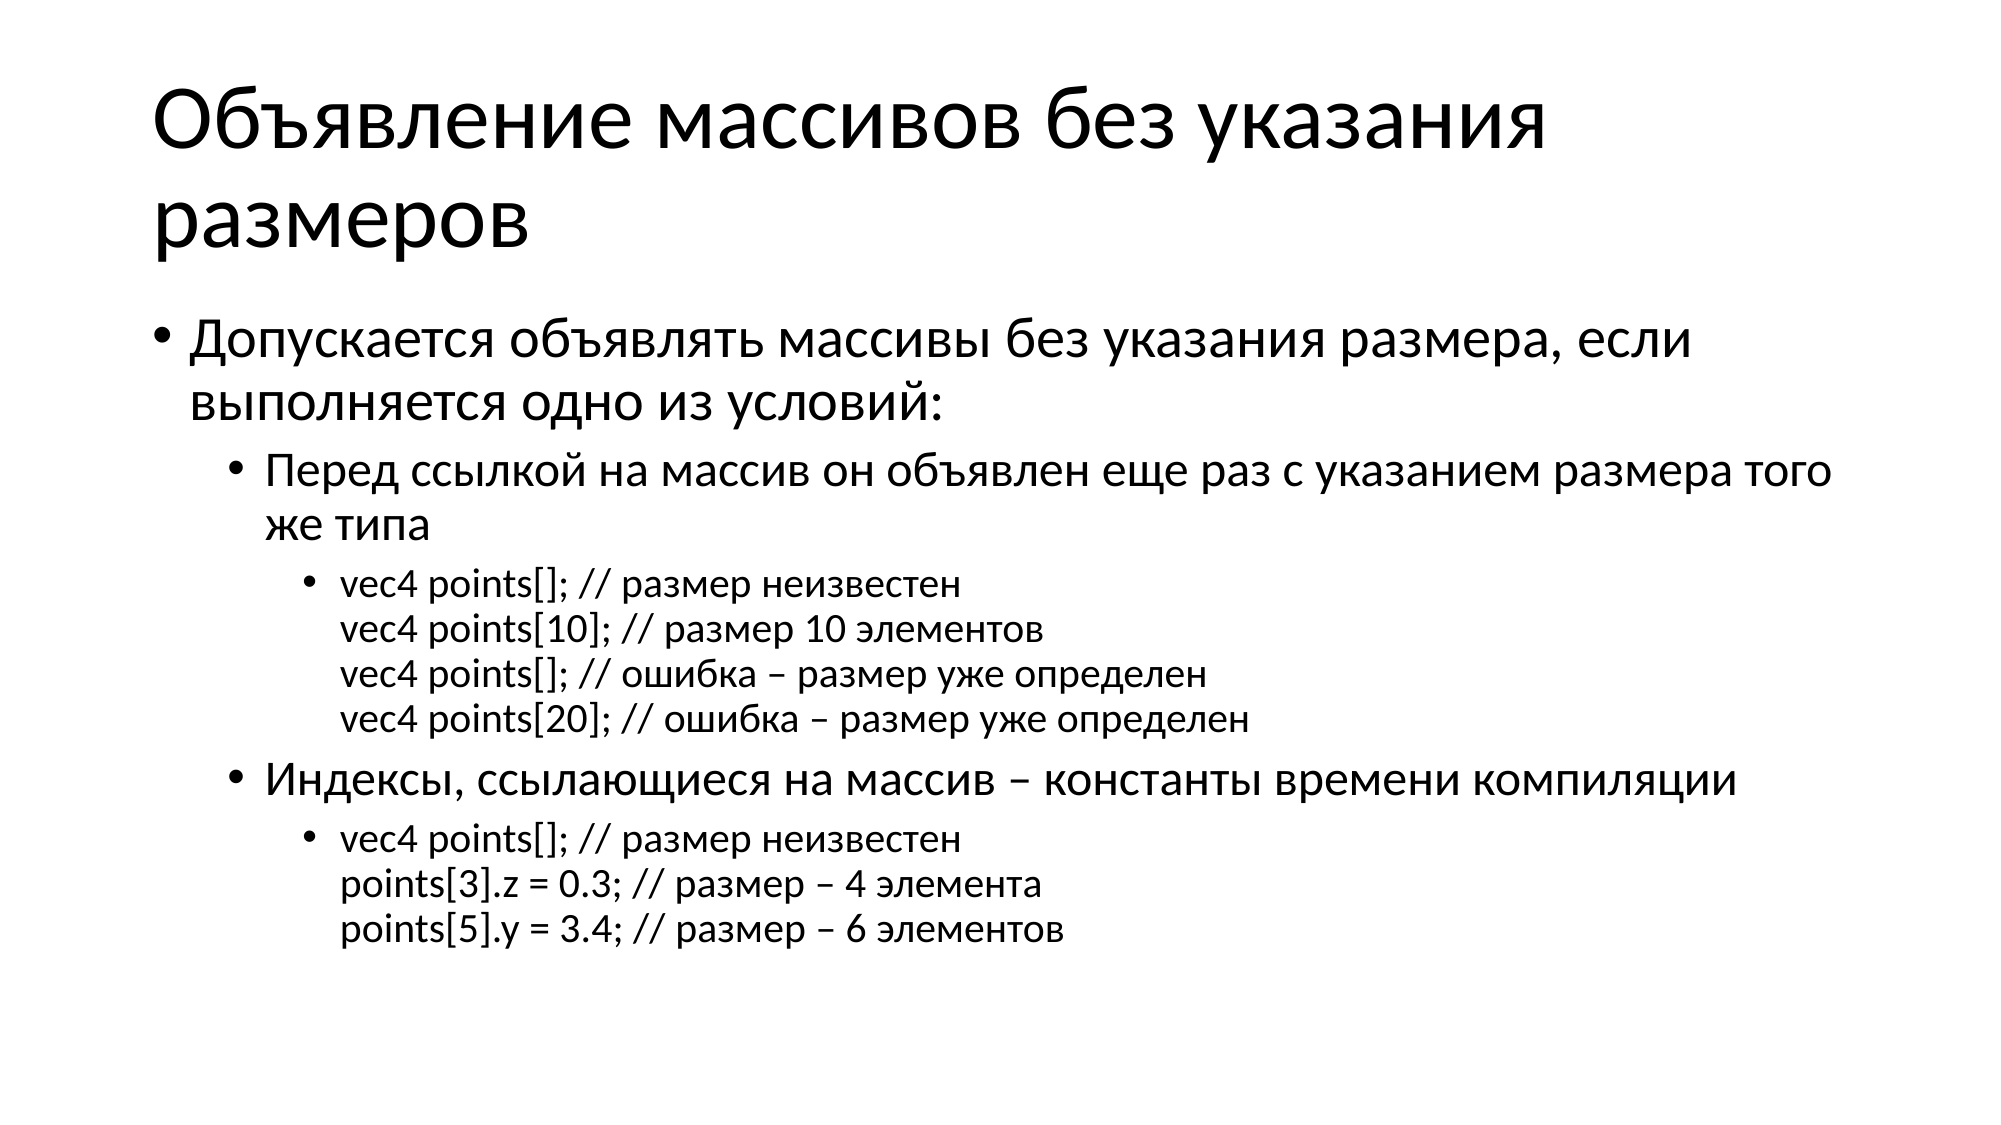

# Объявление массивов без указания размеров
Допускается объявлять массивы без указания размера, если выполняется одно из условий:
Перед ссылкой на массив он объявлен еще раз с указанием размера того же типа
vec4 points[]; // размер неизвестен
vec4 points[10]; // размер 10 элементов
vec4 points[]; // ошибка – размер уже определен
vec4 points[20]; // ошибка – размер уже определен
Индексы, ссылающиеся на массив – константы времени компиляции
vec4 points[]; // размер неизвестен
points[3].z = 0.3; // размер – 4 элемента
points[5].y = 3.4; // размер – 6 элементов